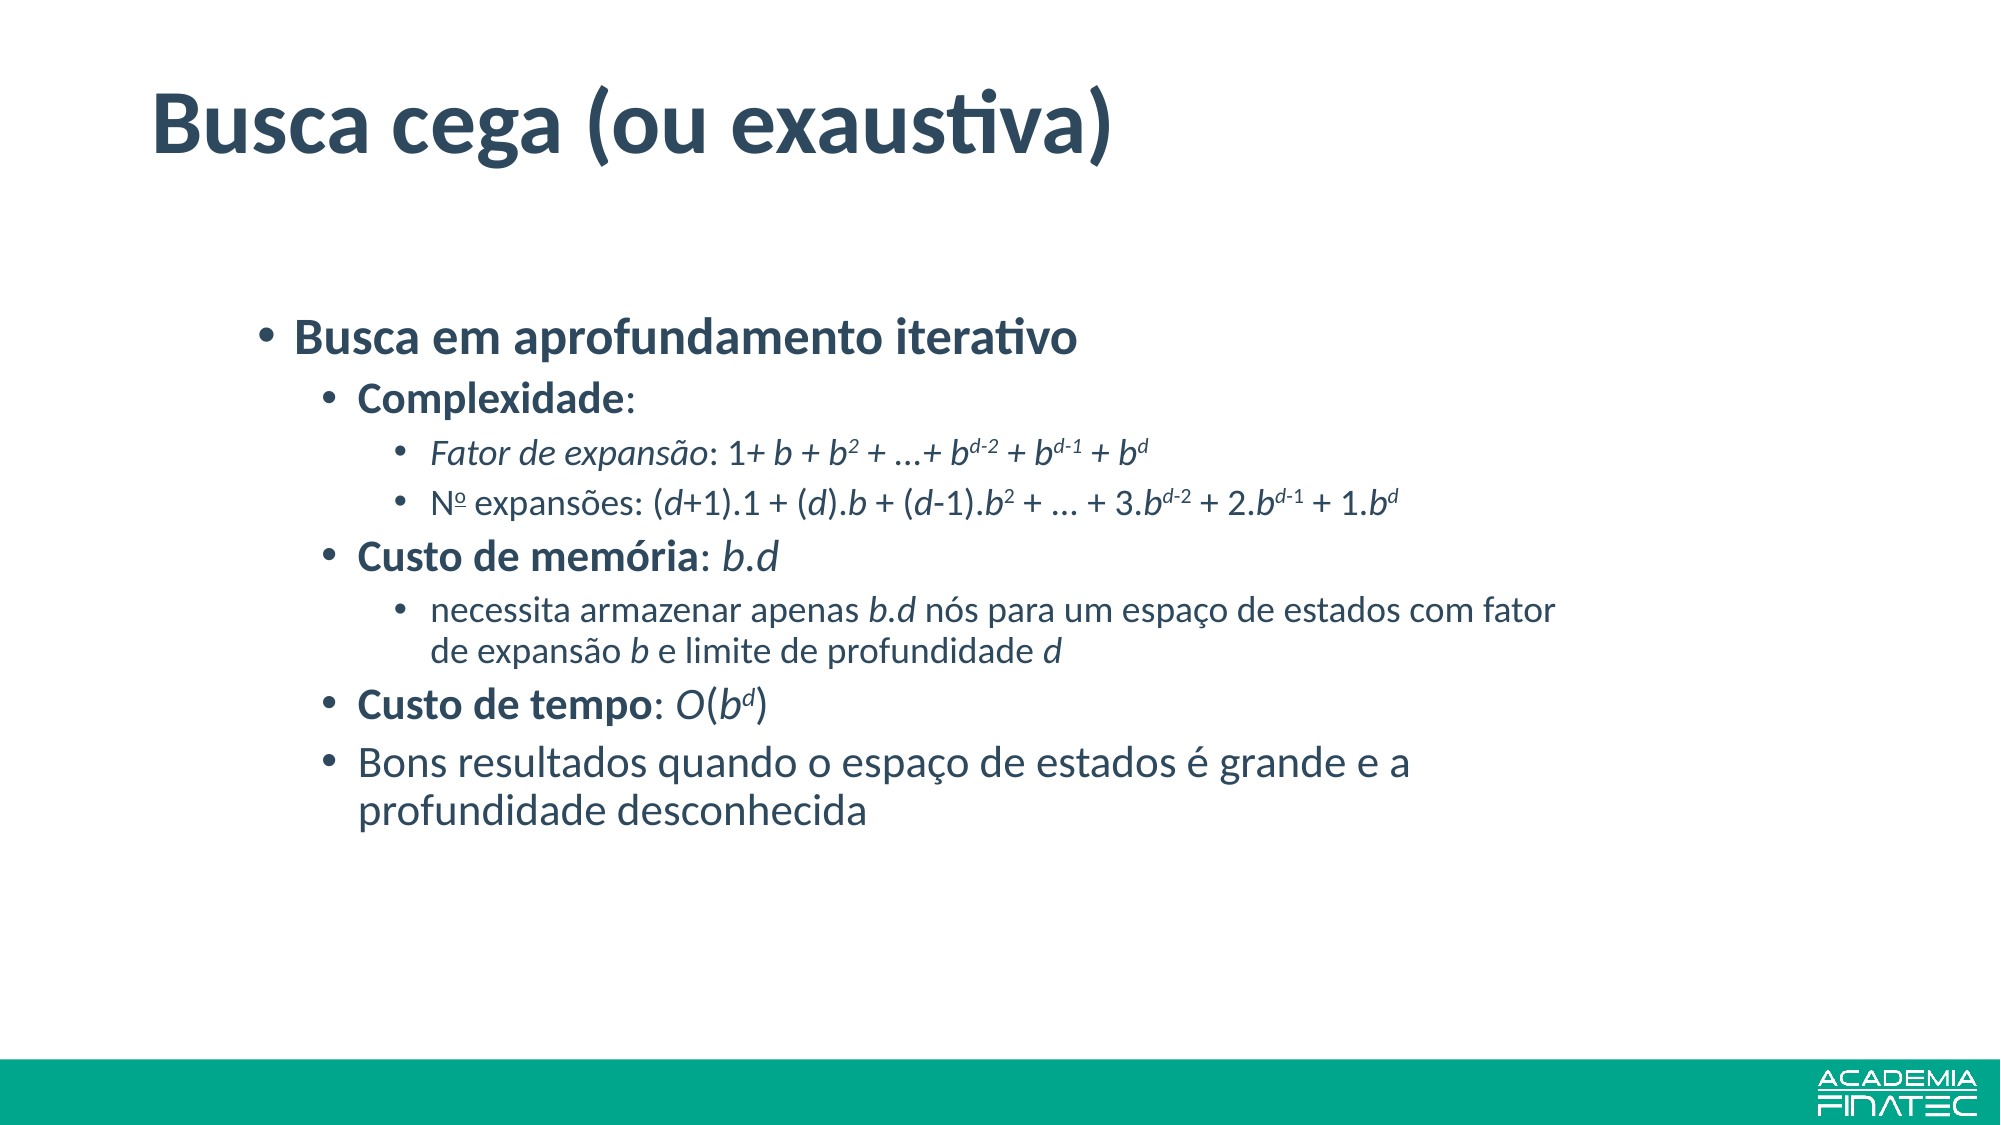

# Busca cega (ou exaustiva)
Busca em aprofundamento iterativo
Complexidade:
Fator de expansão: 1+ b + b2 + ...+ bd-2 + bd-1 + bd
No expansões: (d+1).1 + (d).b + (d-1).b2 + ... + 3.bd-2 + 2.bd-1 + 1.bd
Custo de memória: b.d
necessita armazenar apenas b.d nós para um espaço de estados com fator de expansão b e limite de profundidade d
Custo de tempo: O(bd)
Bons resultados quando o espaço de estados é grande e a profundidade desconhecida